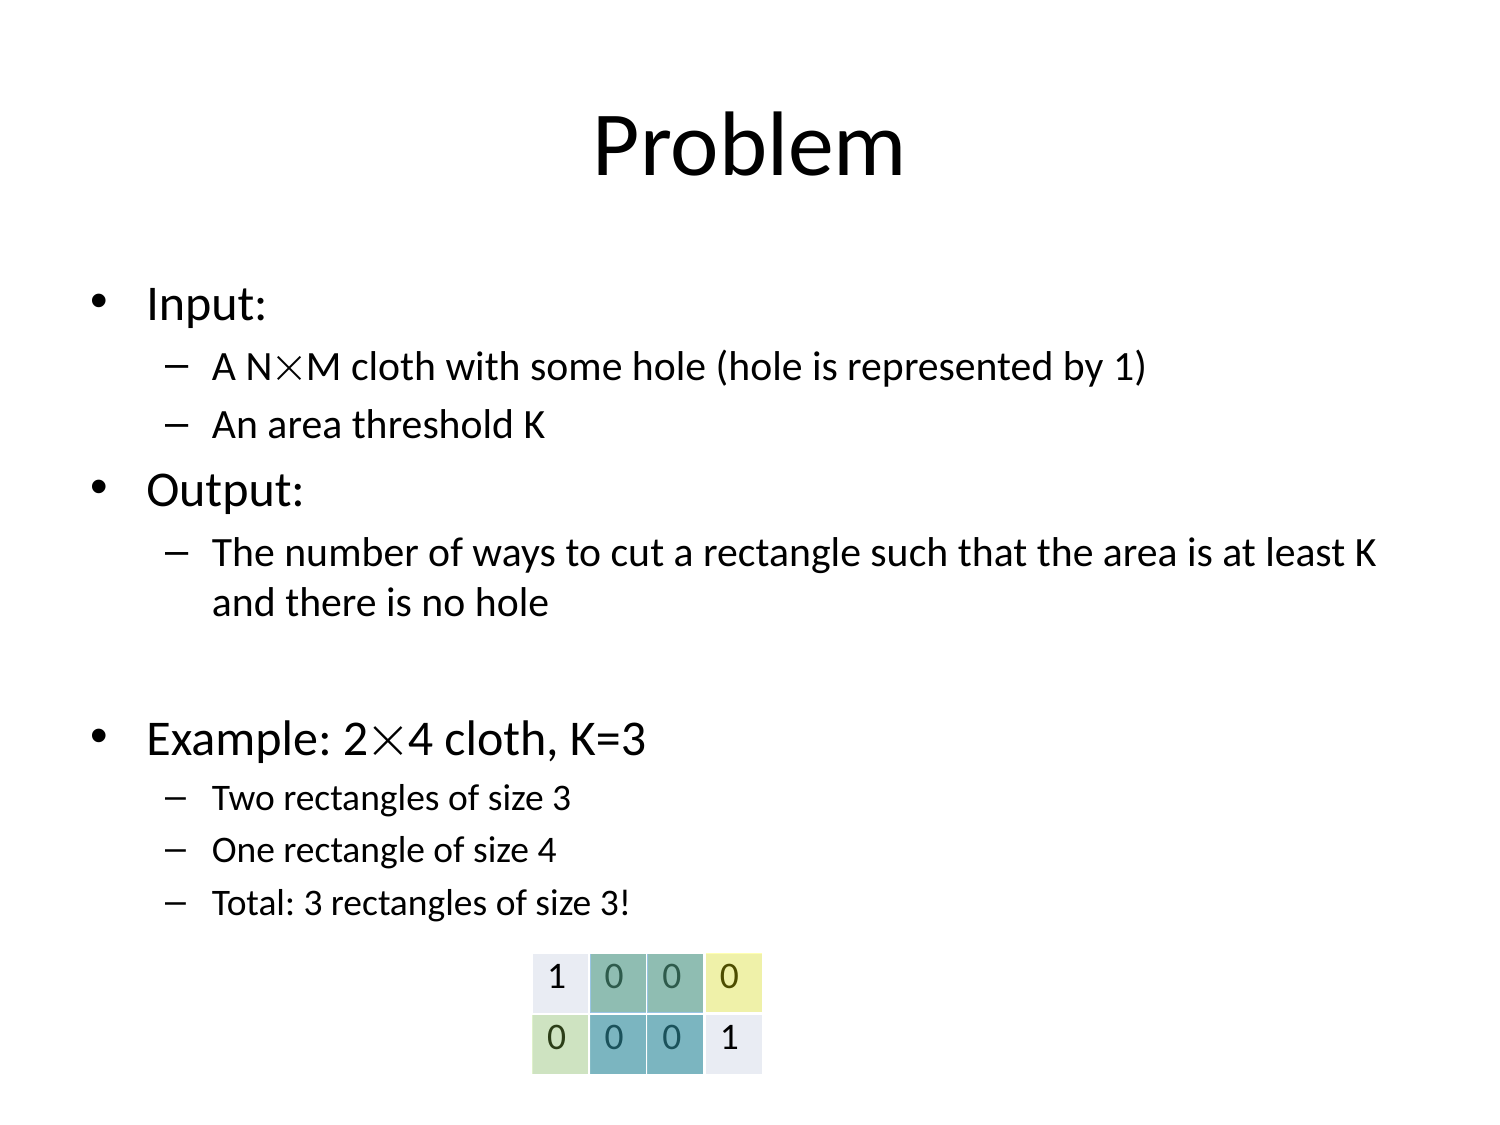

# Problem
Input:
A N×M cloth with some hole (hole is represented by 1)
An area threshold K
Output:
The number of ways to cut a rectangle such that the area is at least K and there is no hole

Example: 2×4 cloth, K=3
Two rectangles of size 3
One rectangle of size 4
Total: 3 rectangles of size 3!
|  |  |  |
| --- | --- | --- |
| 1 | 0 | 0 | 0 |
| --- | --- | --- | --- |
| 0 | 0 | 0 | 1 |
|  |  |
| --- | --- |
|  |  |
|  |  |  |
| --- | --- | --- |